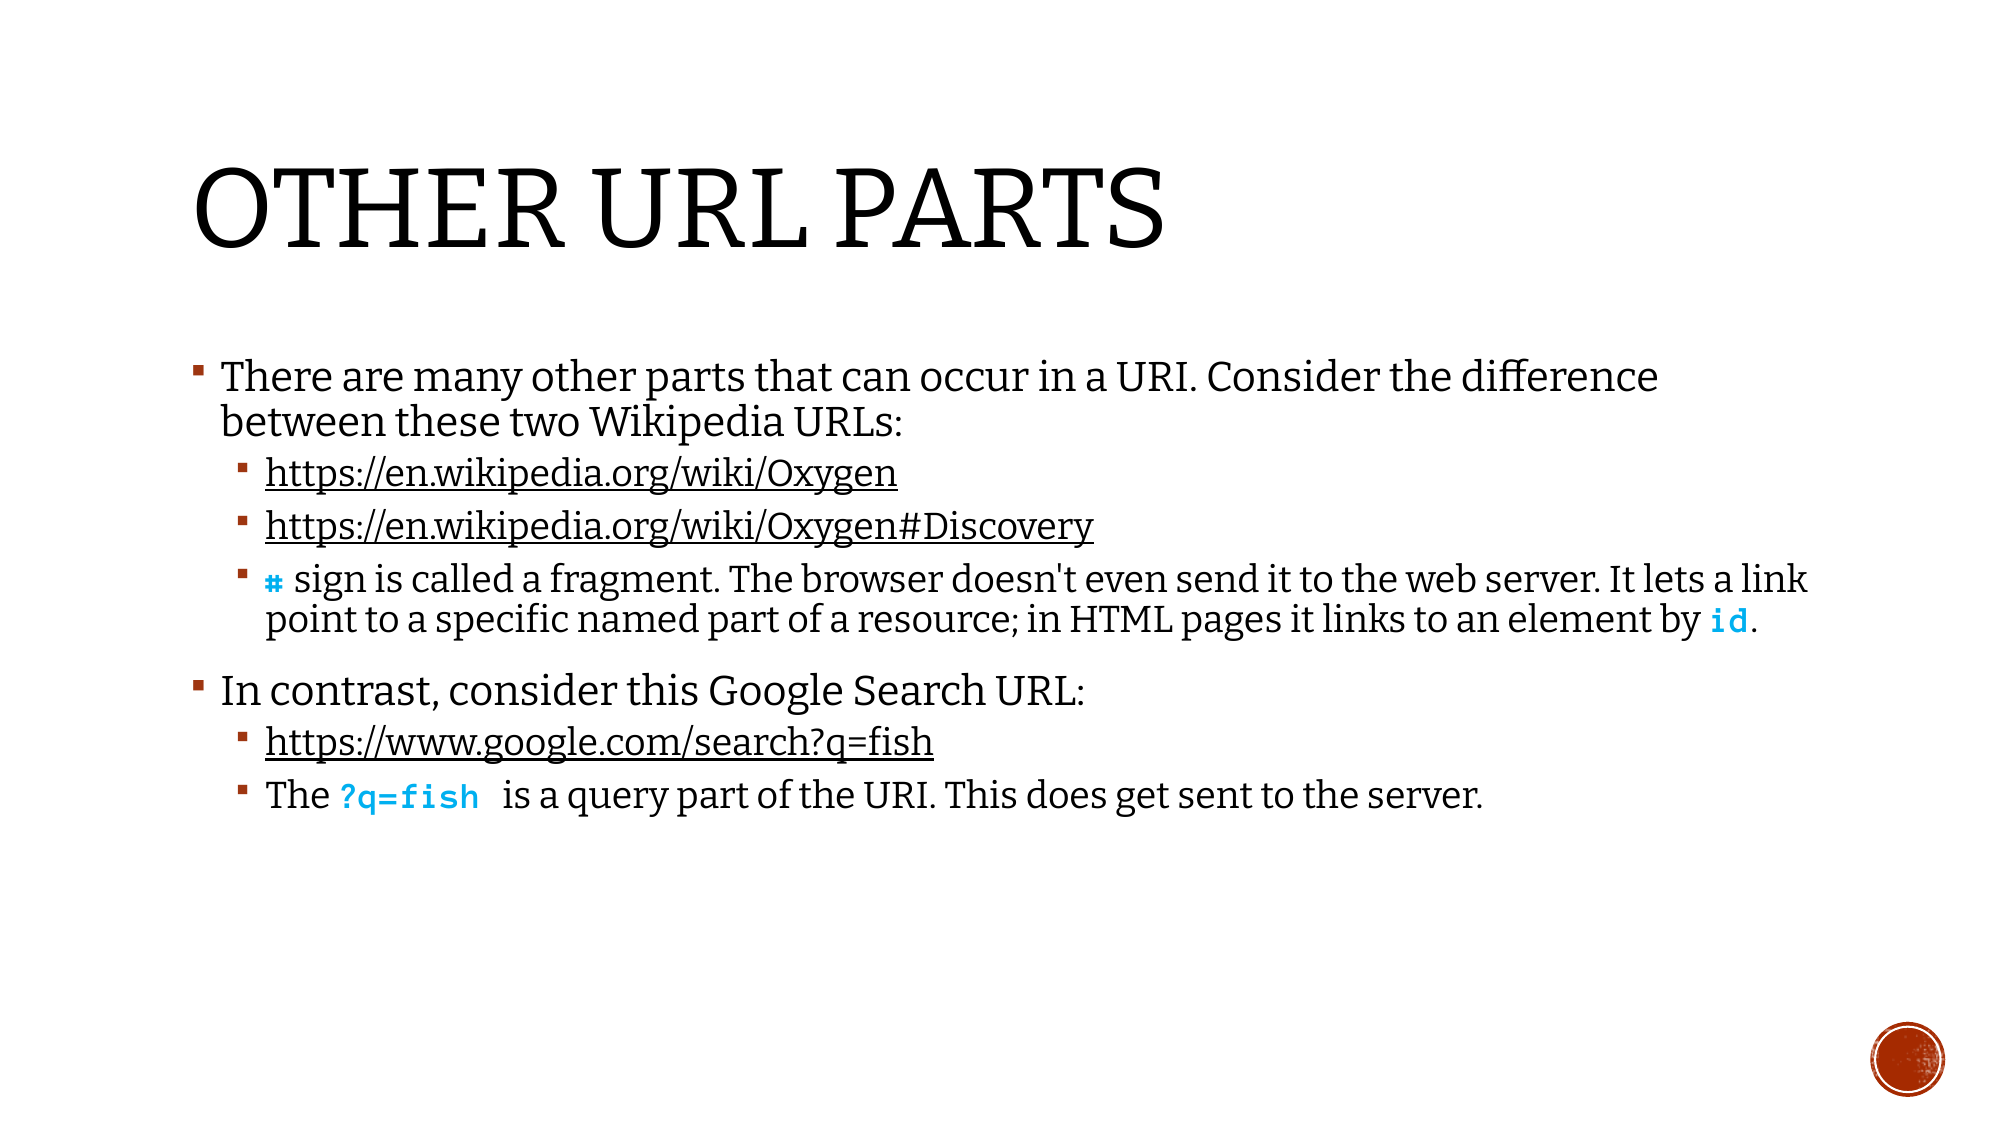

# Other URL parts
There are many other parts that can occur in a URI. Consider the difference between these two Wikipedia URLs:
https://en.wikipedia.org/wiki/Oxygen
https://en.wikipedia.org/wiki/Oxygen#Discovery
# sign is called a fragment. The browser doesn't even send it to the web server. It lets a link point to a specific named part of a resource; in HTML pages it links to an element by id.
In contrast, consider this Google Search URL:
https://www.google.com/search?q=fish
The ?q=fish is a query part of the URI. This does get sent to the server.